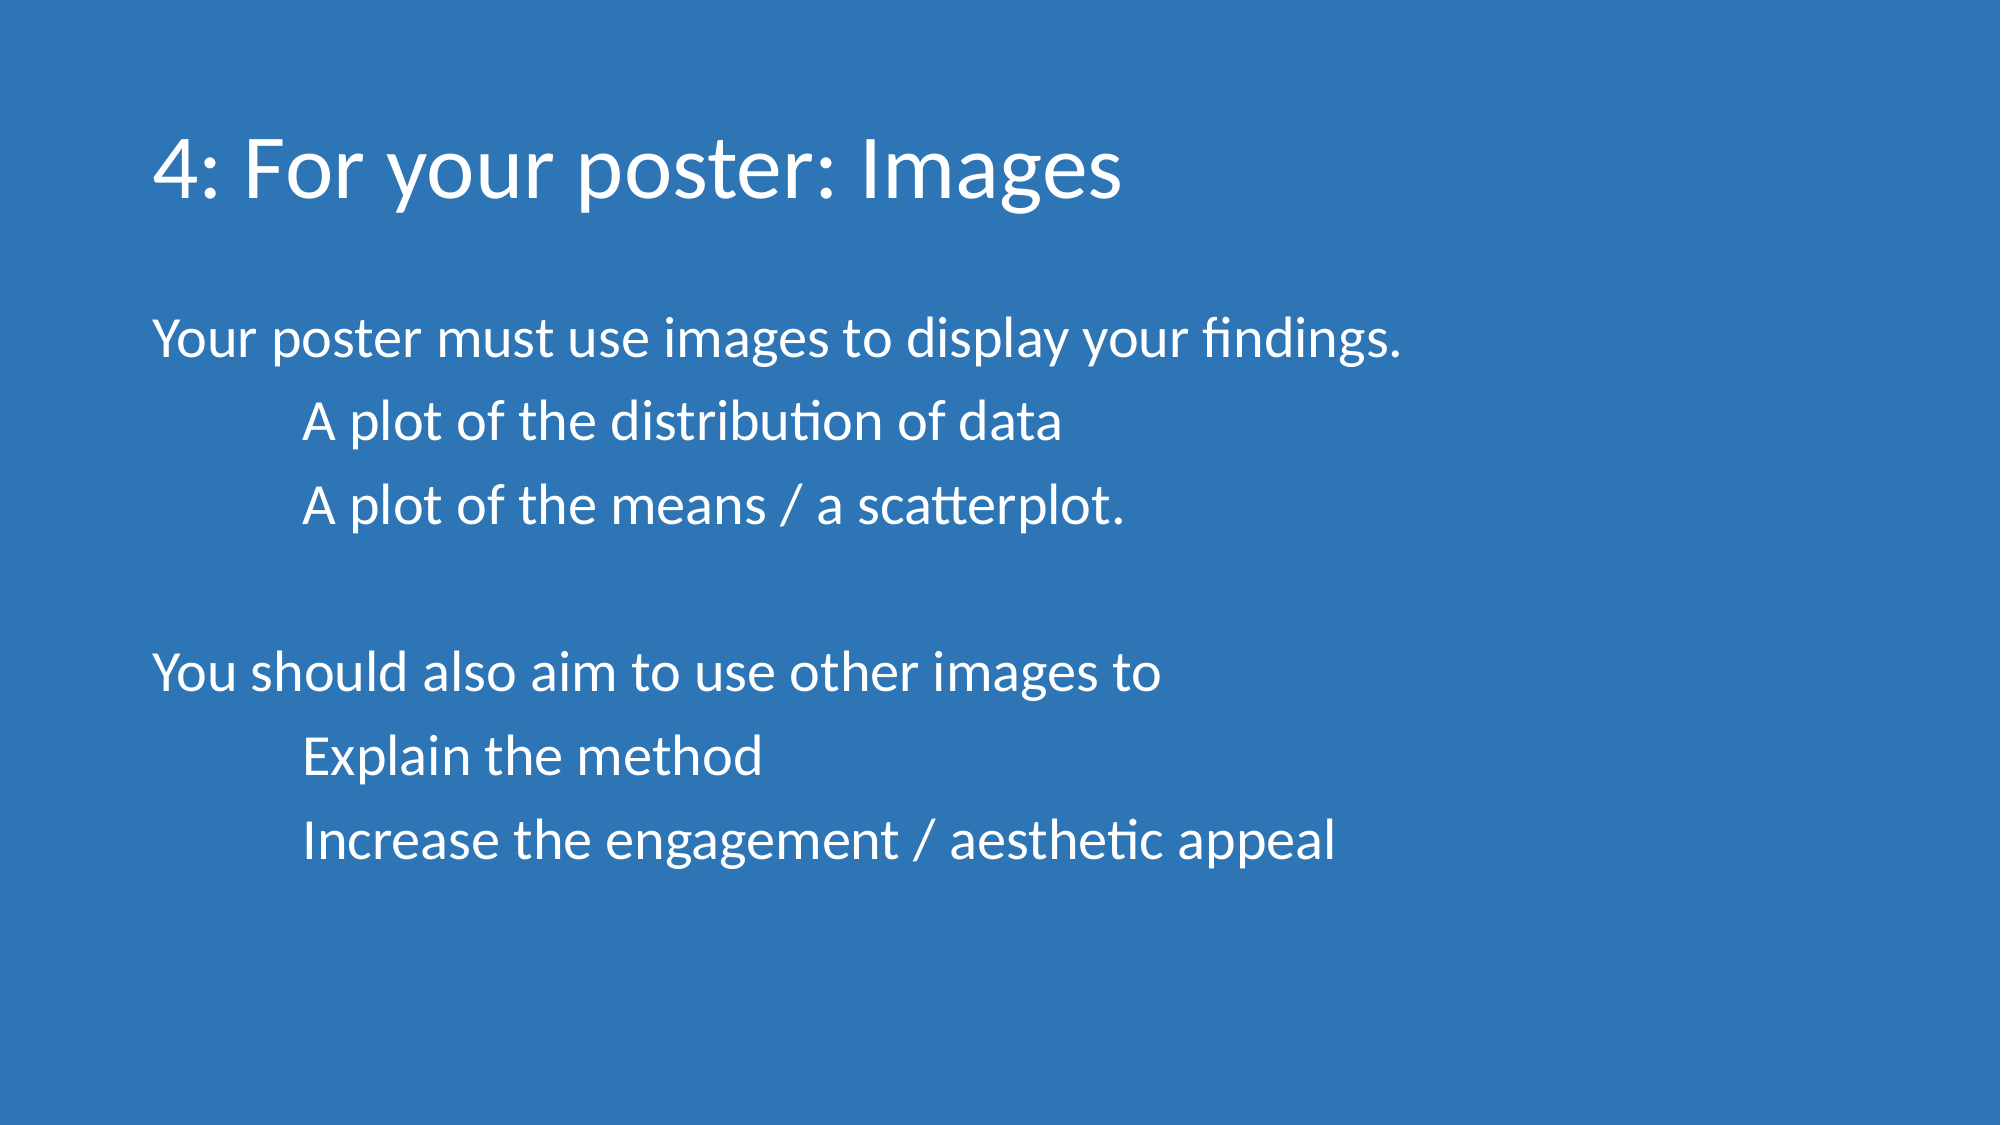

# 4: For your poster: Images
Your poster must use images to display your findings.
	A plot of the distribution of data
	A plot of the means / a scatterplot.

You should also aim to use other images to
	Explain the method
	Increase the engagement / aesthetic appeal